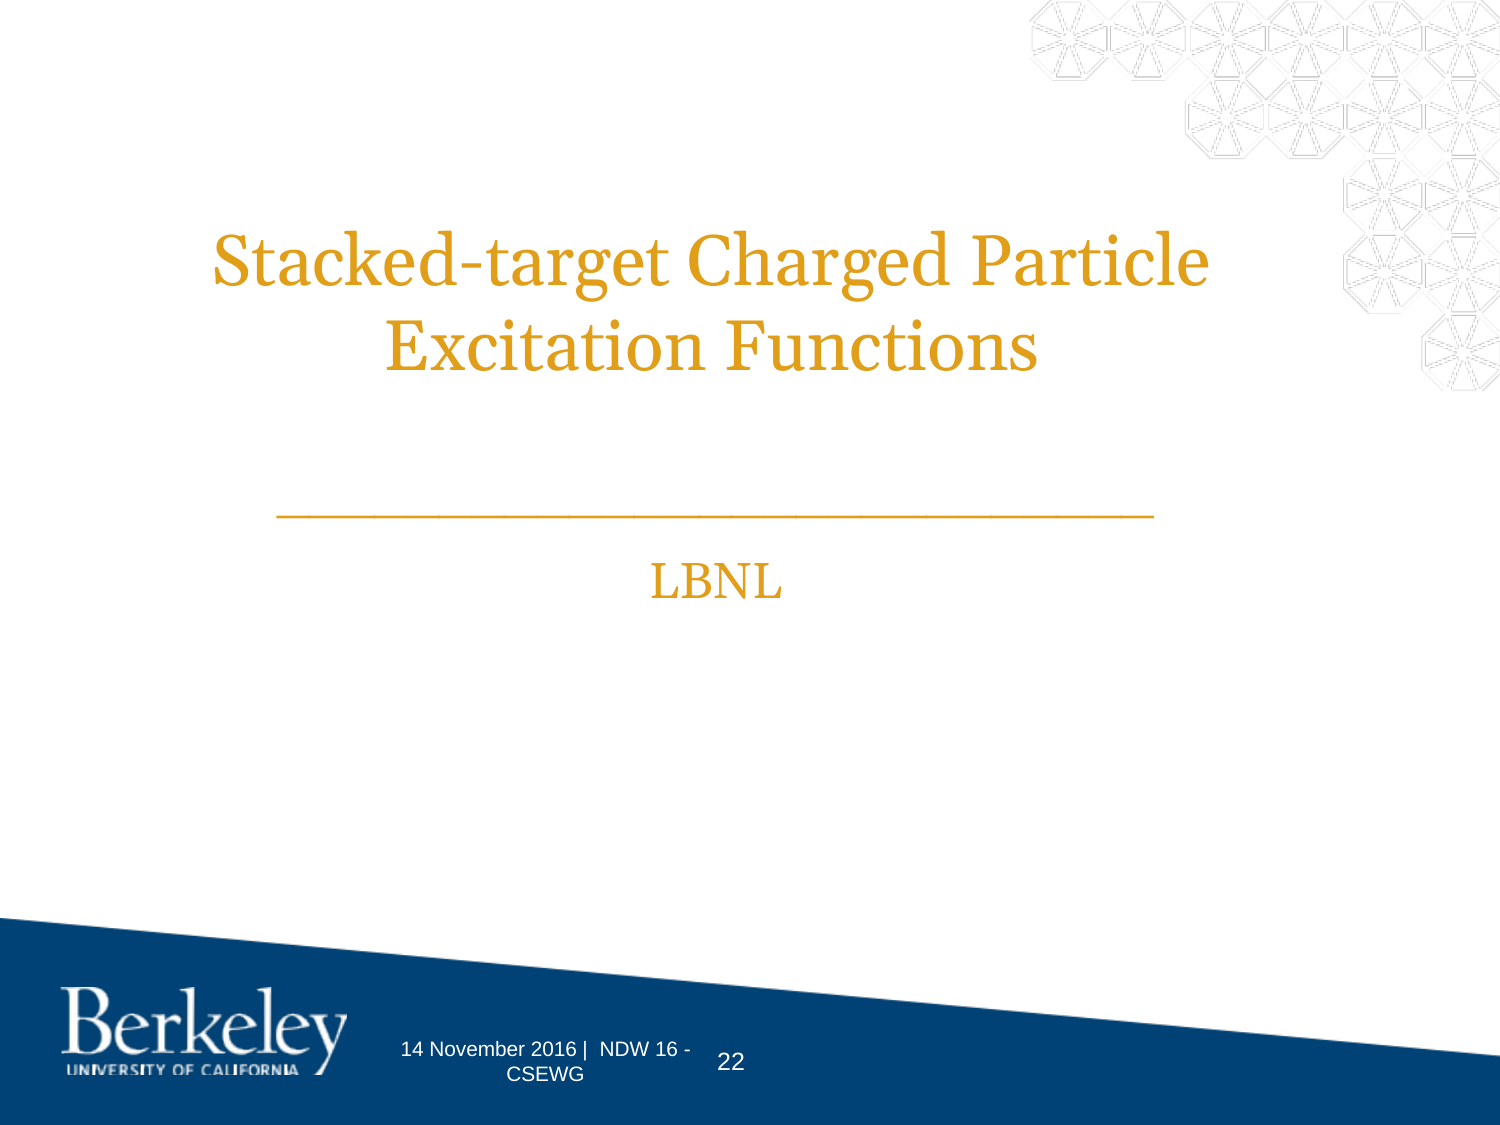

# Stacked-target Charged Particle Excitation Functions

___________________________
LBNL